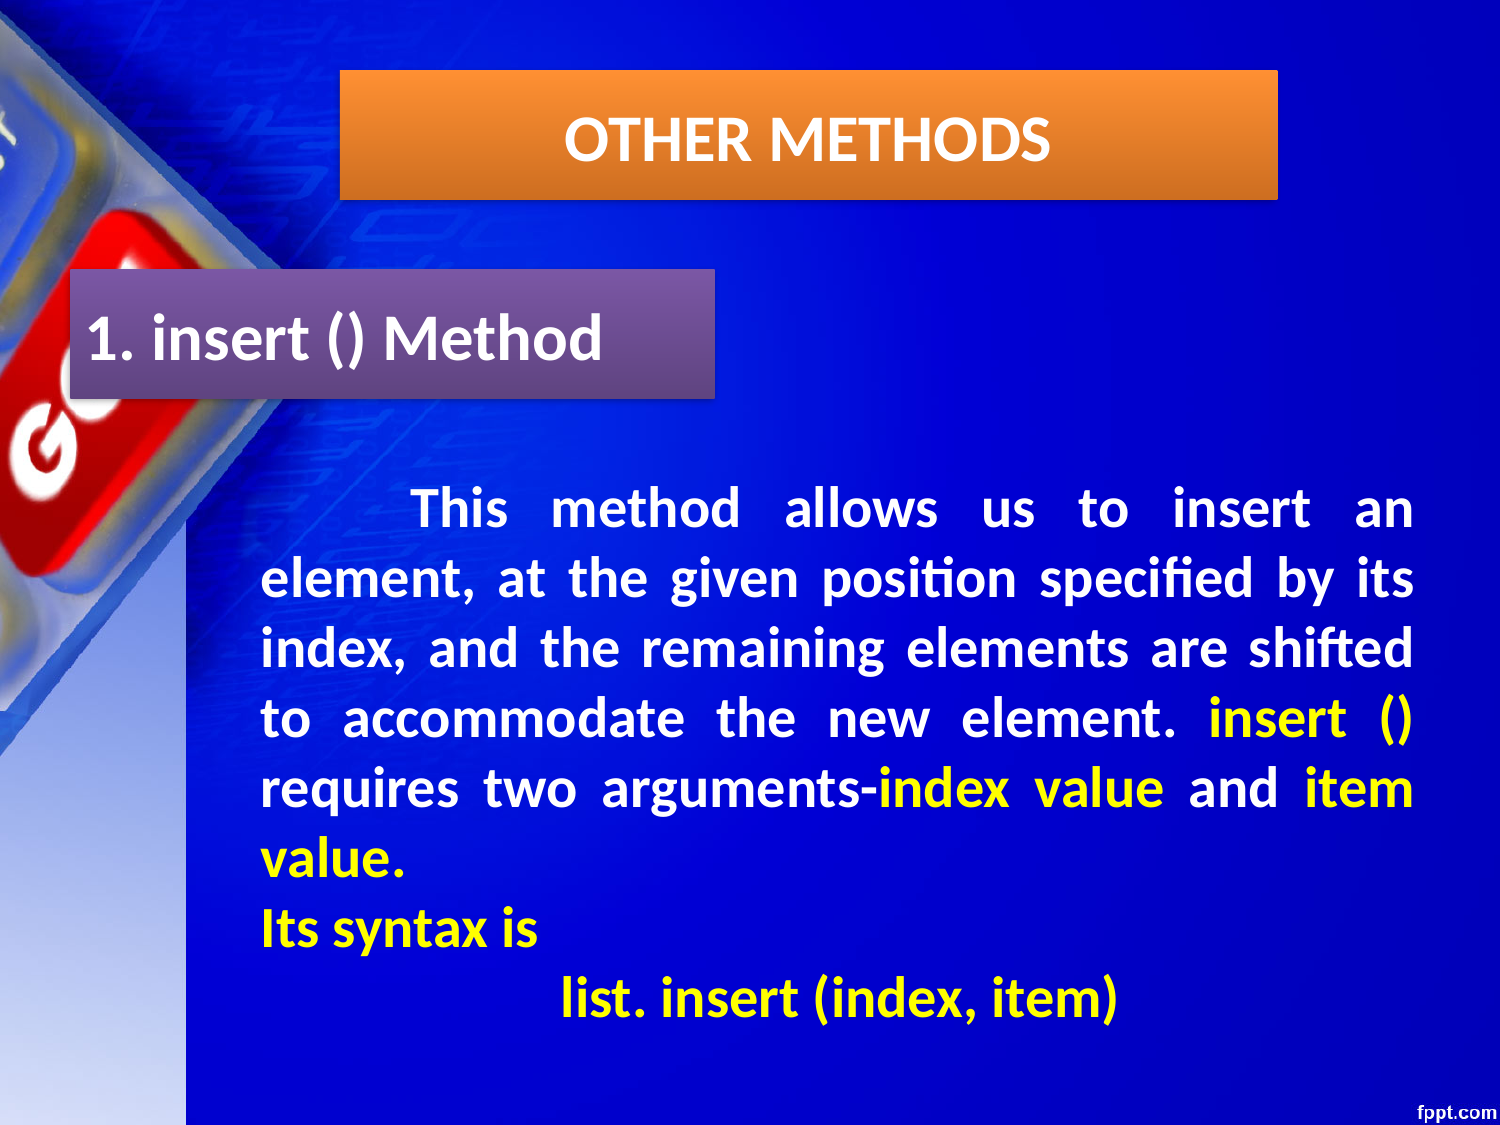

OTHER METHODS
1. insert () Method
	This method allows us to insert an element, at the given position specified by its index, and the remaining elements are shifted to accommodate the new element. insert () requires two arguments-index value and item value.
Its syntax is
		list. insert (index, item)